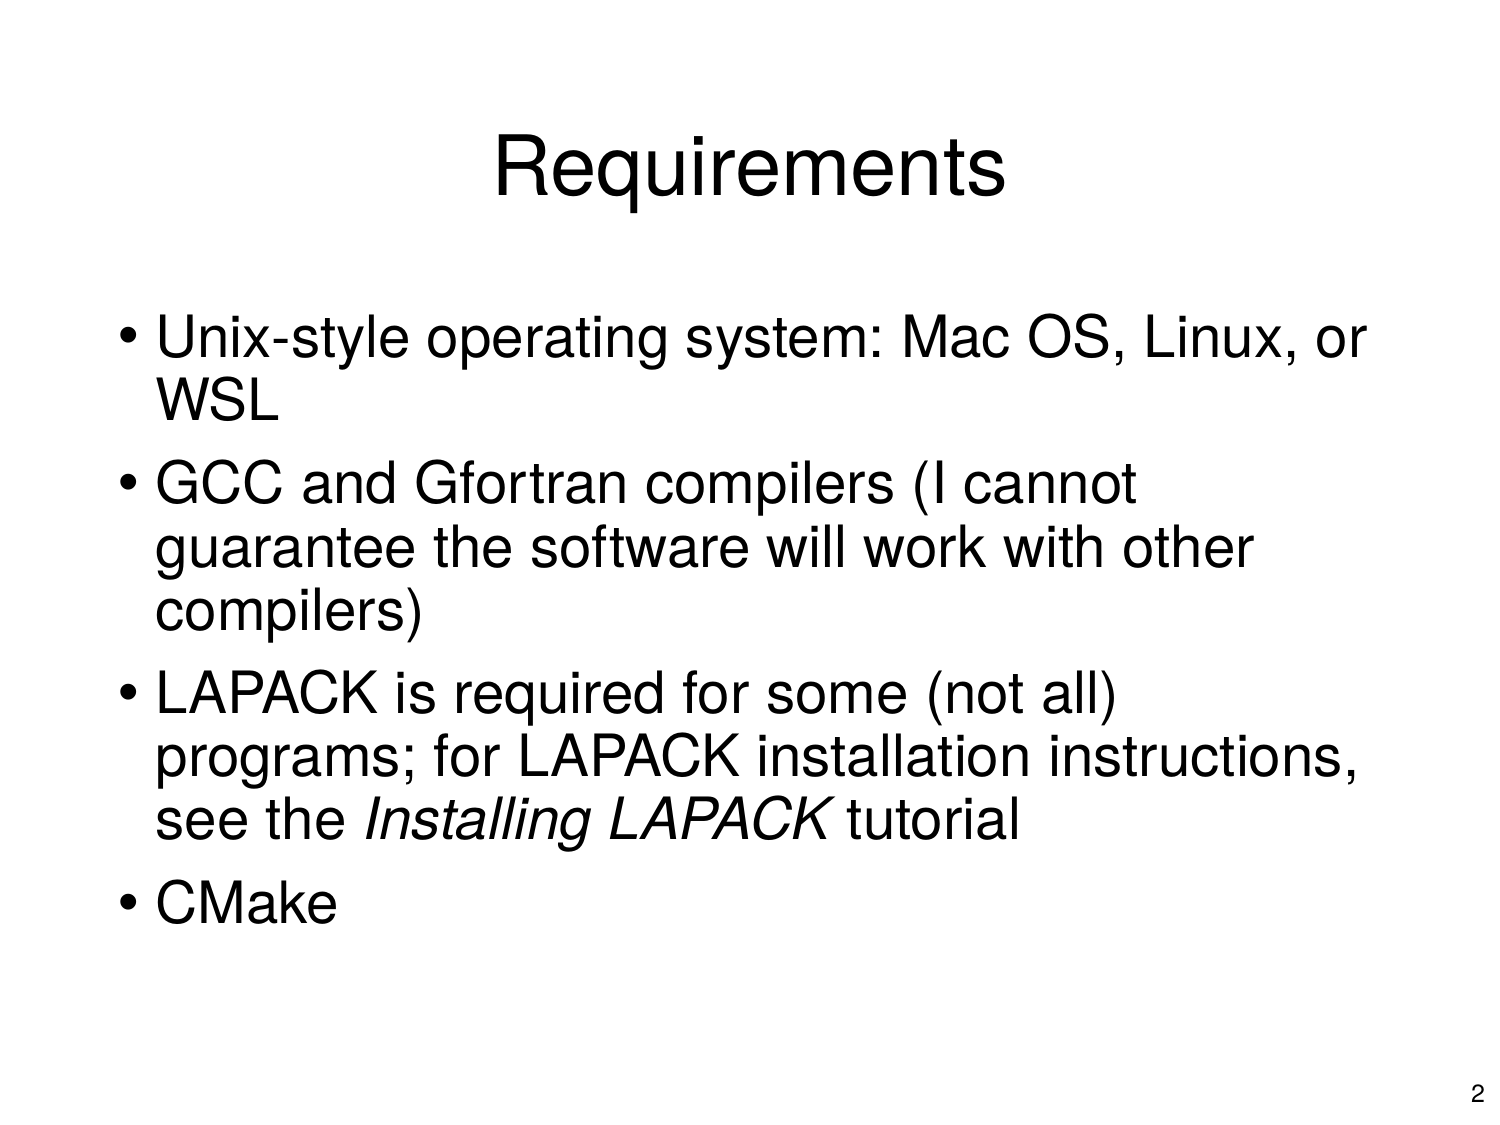

# Requirements
Unix-style operating system: Mac OS, Linux, or WSL
GCC and Gfortran compilers (I cannot guarantee the software will work with other compilers)
LAPACK is required for some (not all) programs; for LAPACK installation instructions, see the Installing LAPACK tutorial
CMake
2